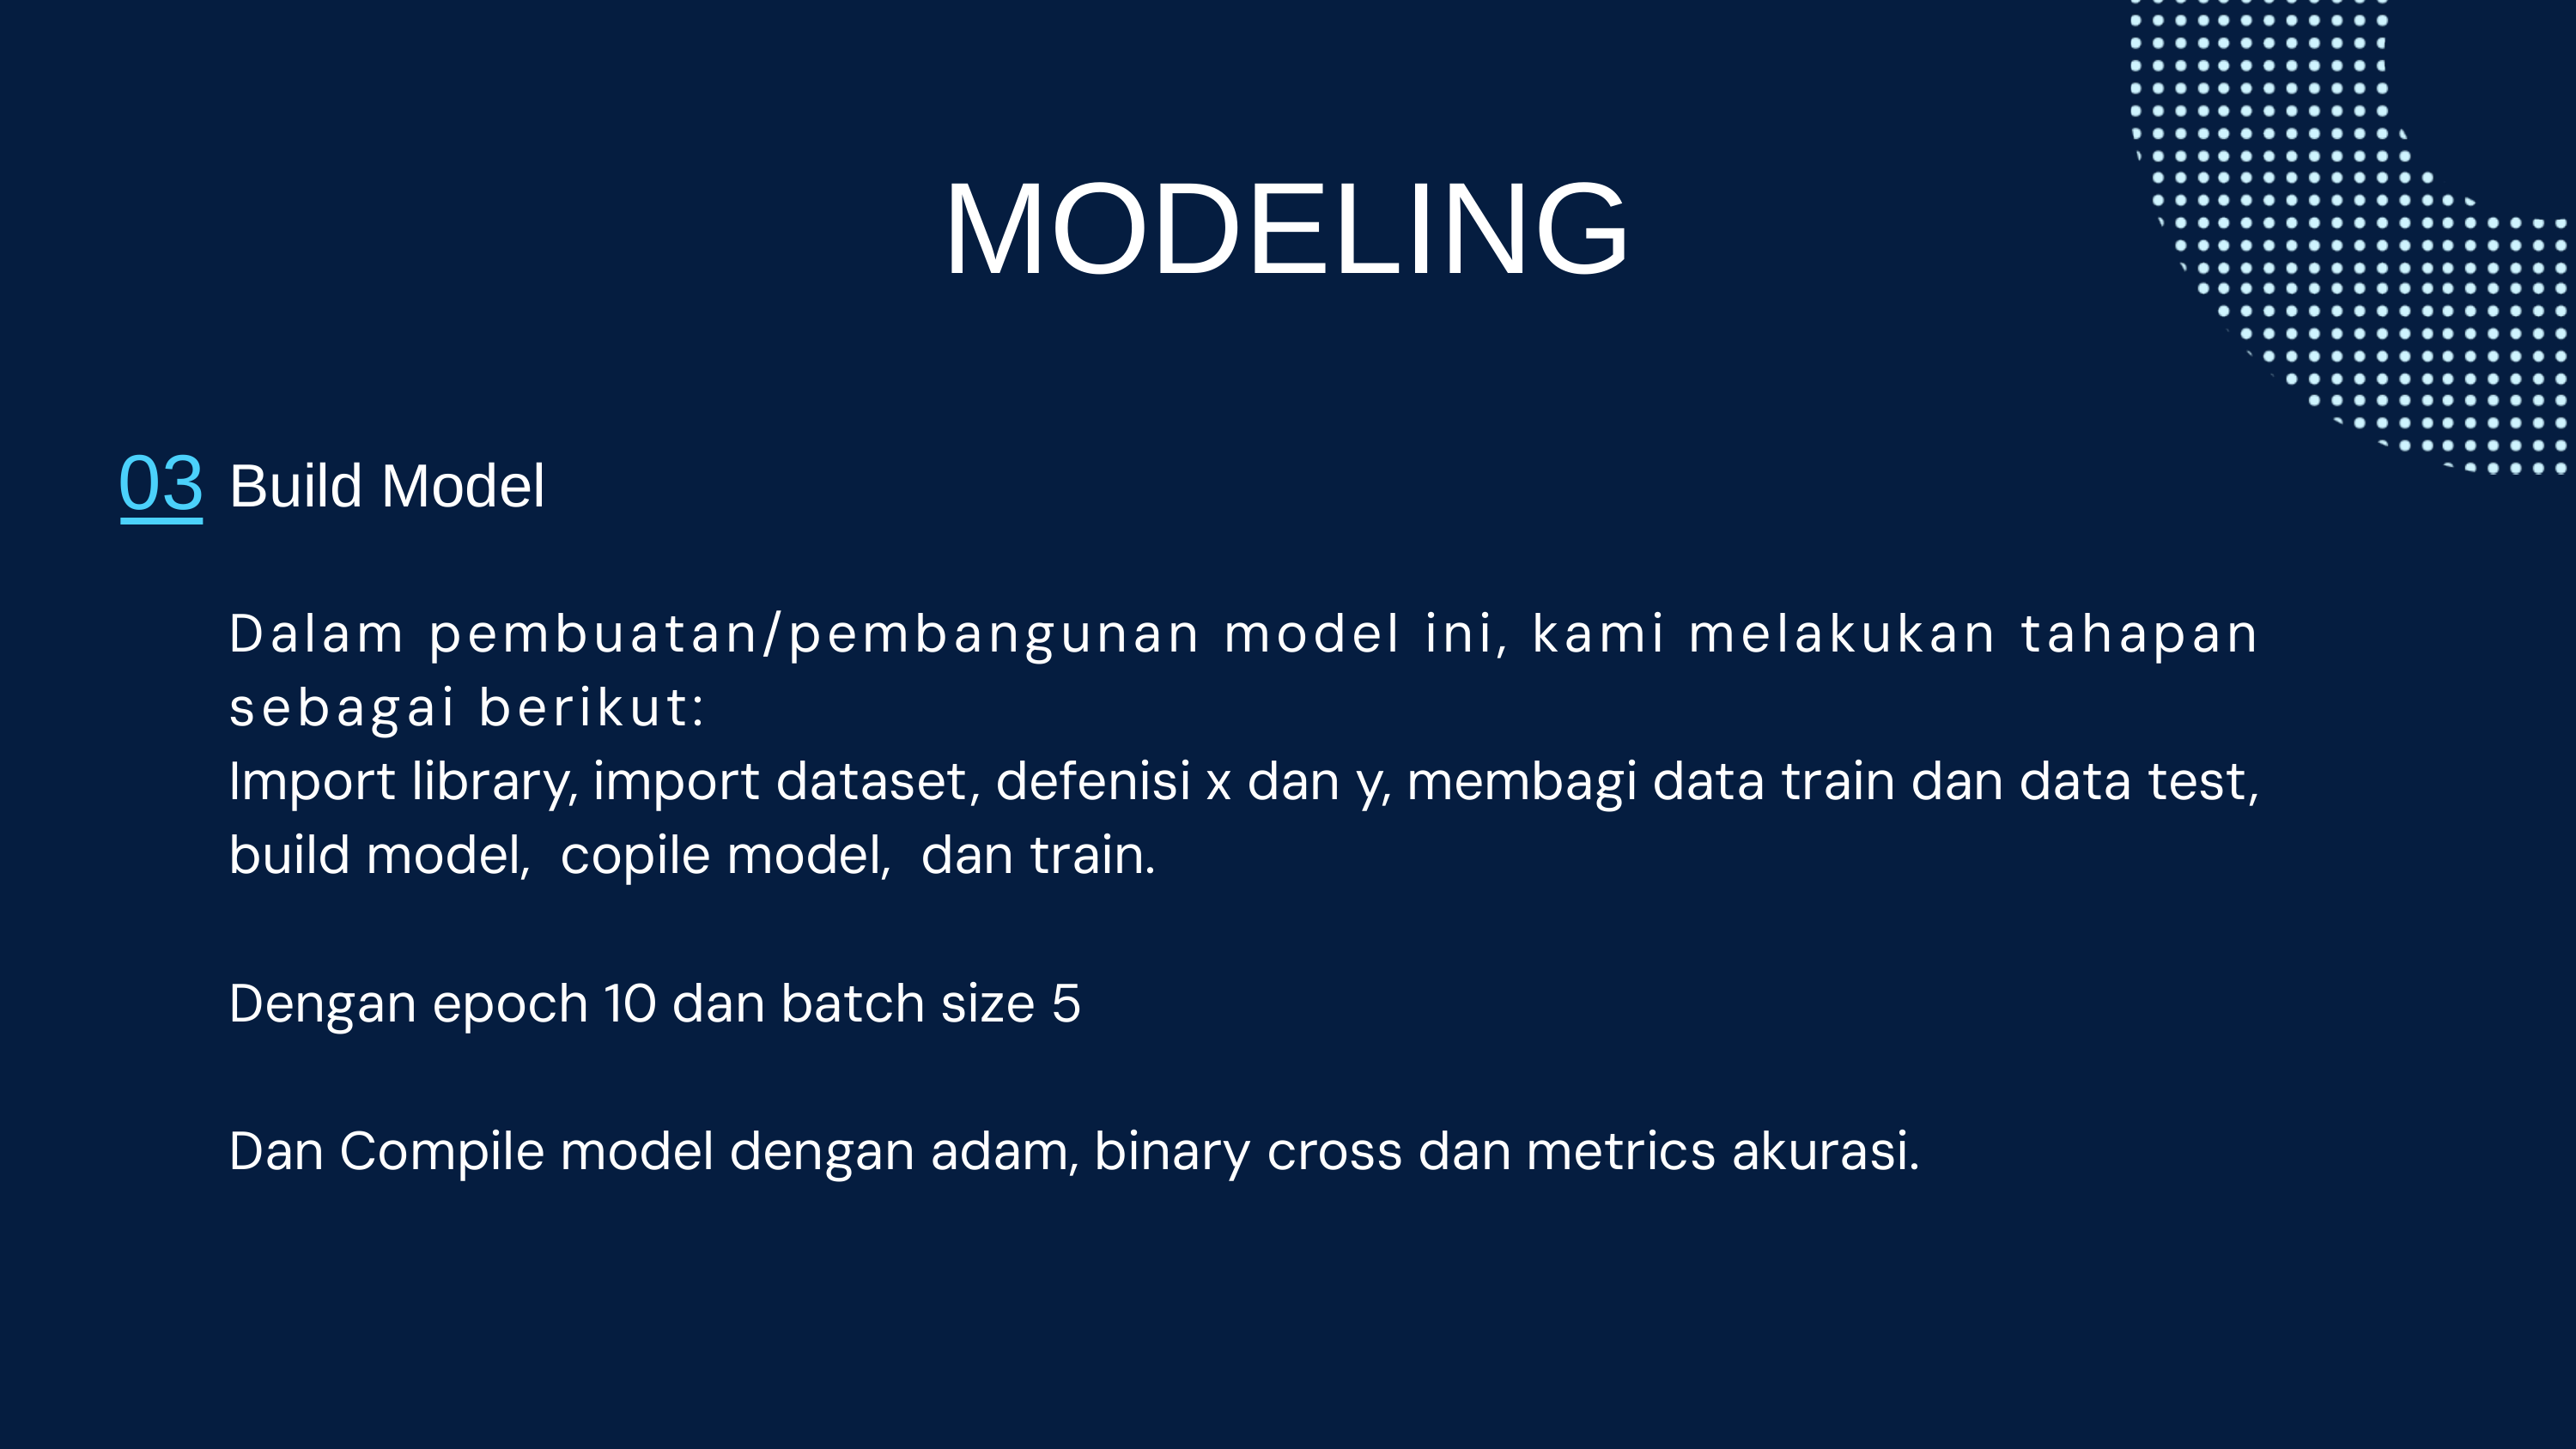

MODELING
03
Build Model

Dalam pembuatan/pembangunan model ini, kami melakukan tahapan sebagai berikut:
Import library, import dataset, defenisi x dan y, membagi data train dan data test, build model,  copile model,  dan train.

Dengan epoch 10 dan batch size 5

Dan Compile model dengan adam, binary cross dan metrics akurasi.